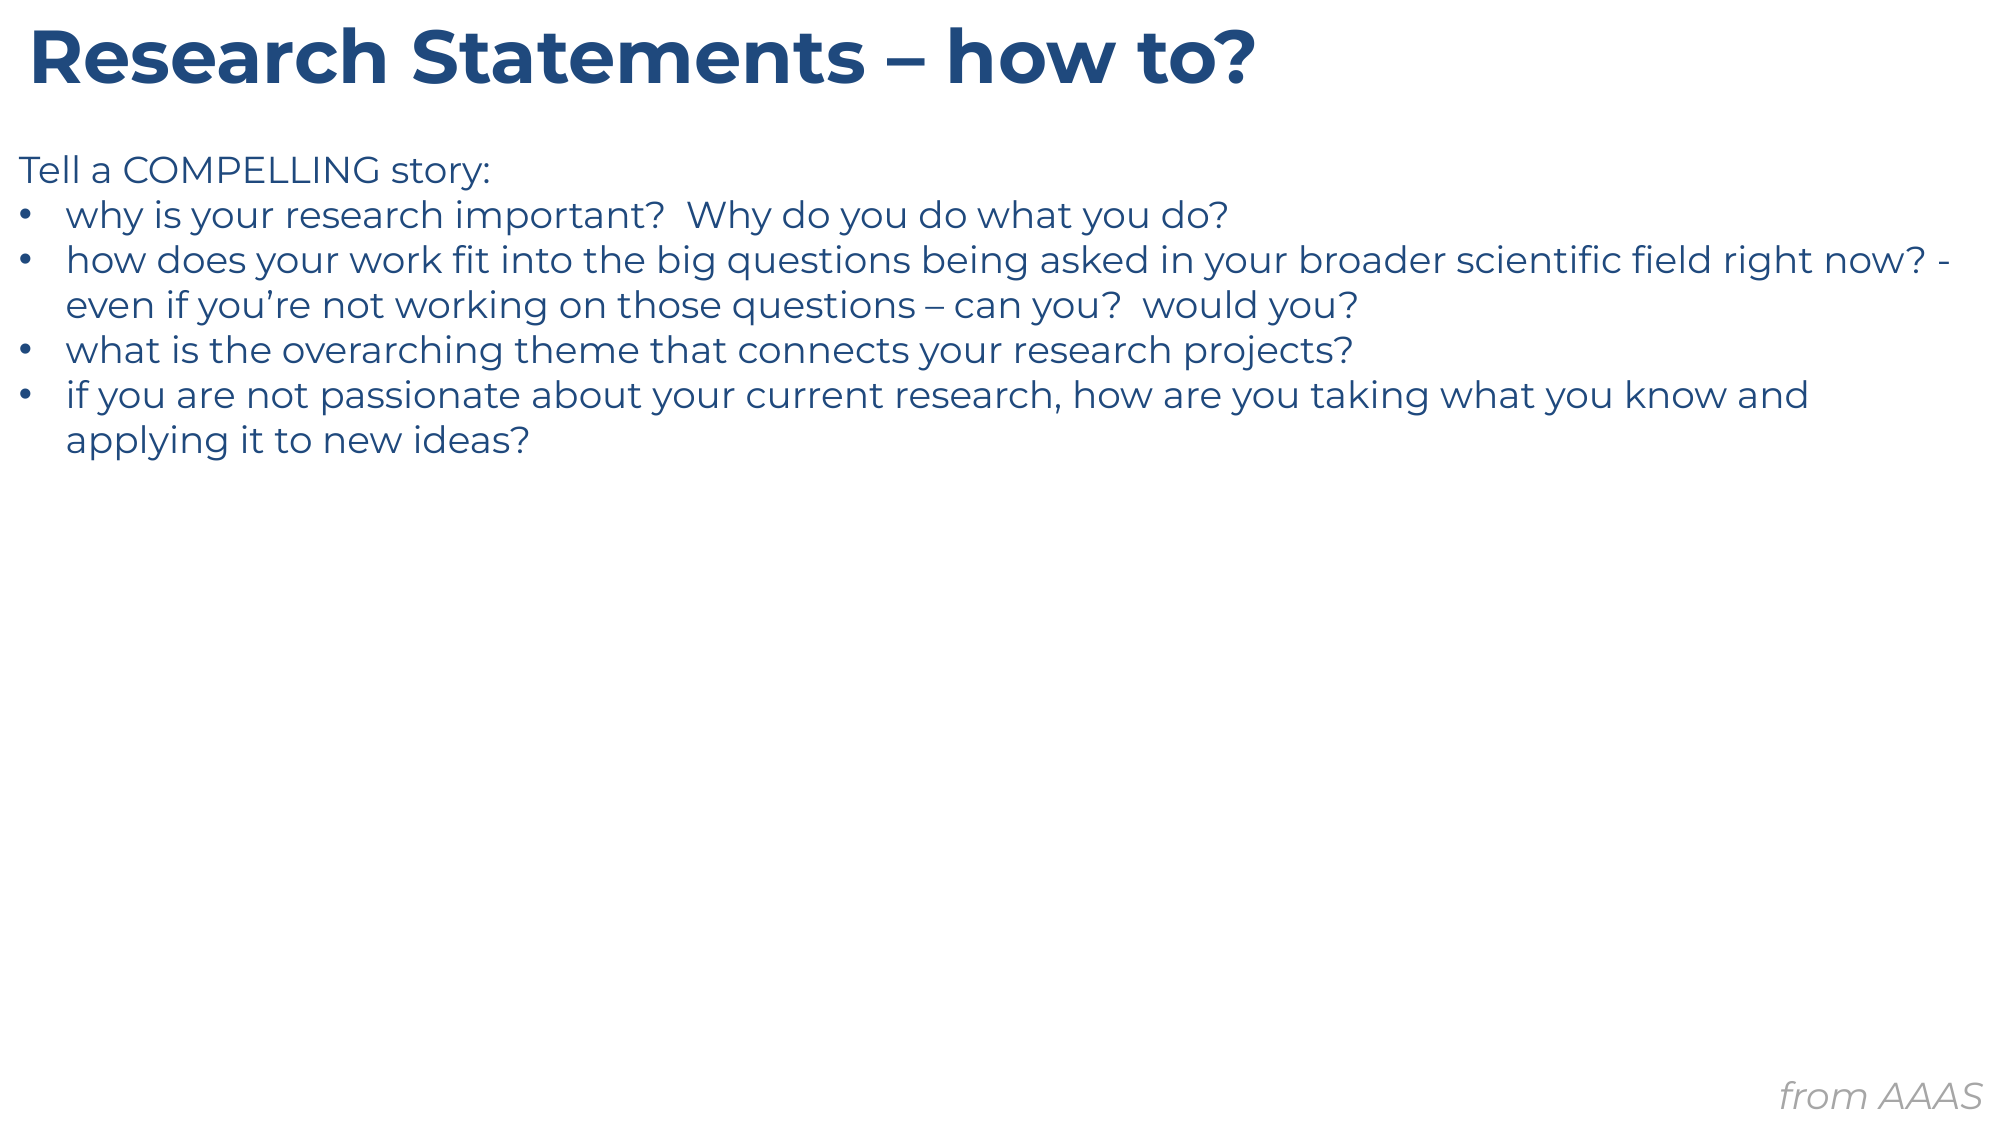

Research Statements – how to?
Tell a COMPELLING story:
why is your research important?  Why do you do what you do?
how does your work fit into the big questions being asked in your broader scientific field right now? - even if you’re not working on those questions – can you?  would you?
what is the overarching theme that connects your research projects?
if you are not passionate about your current research, how are you taking what you know and applying it to new ideas?

from AAAS